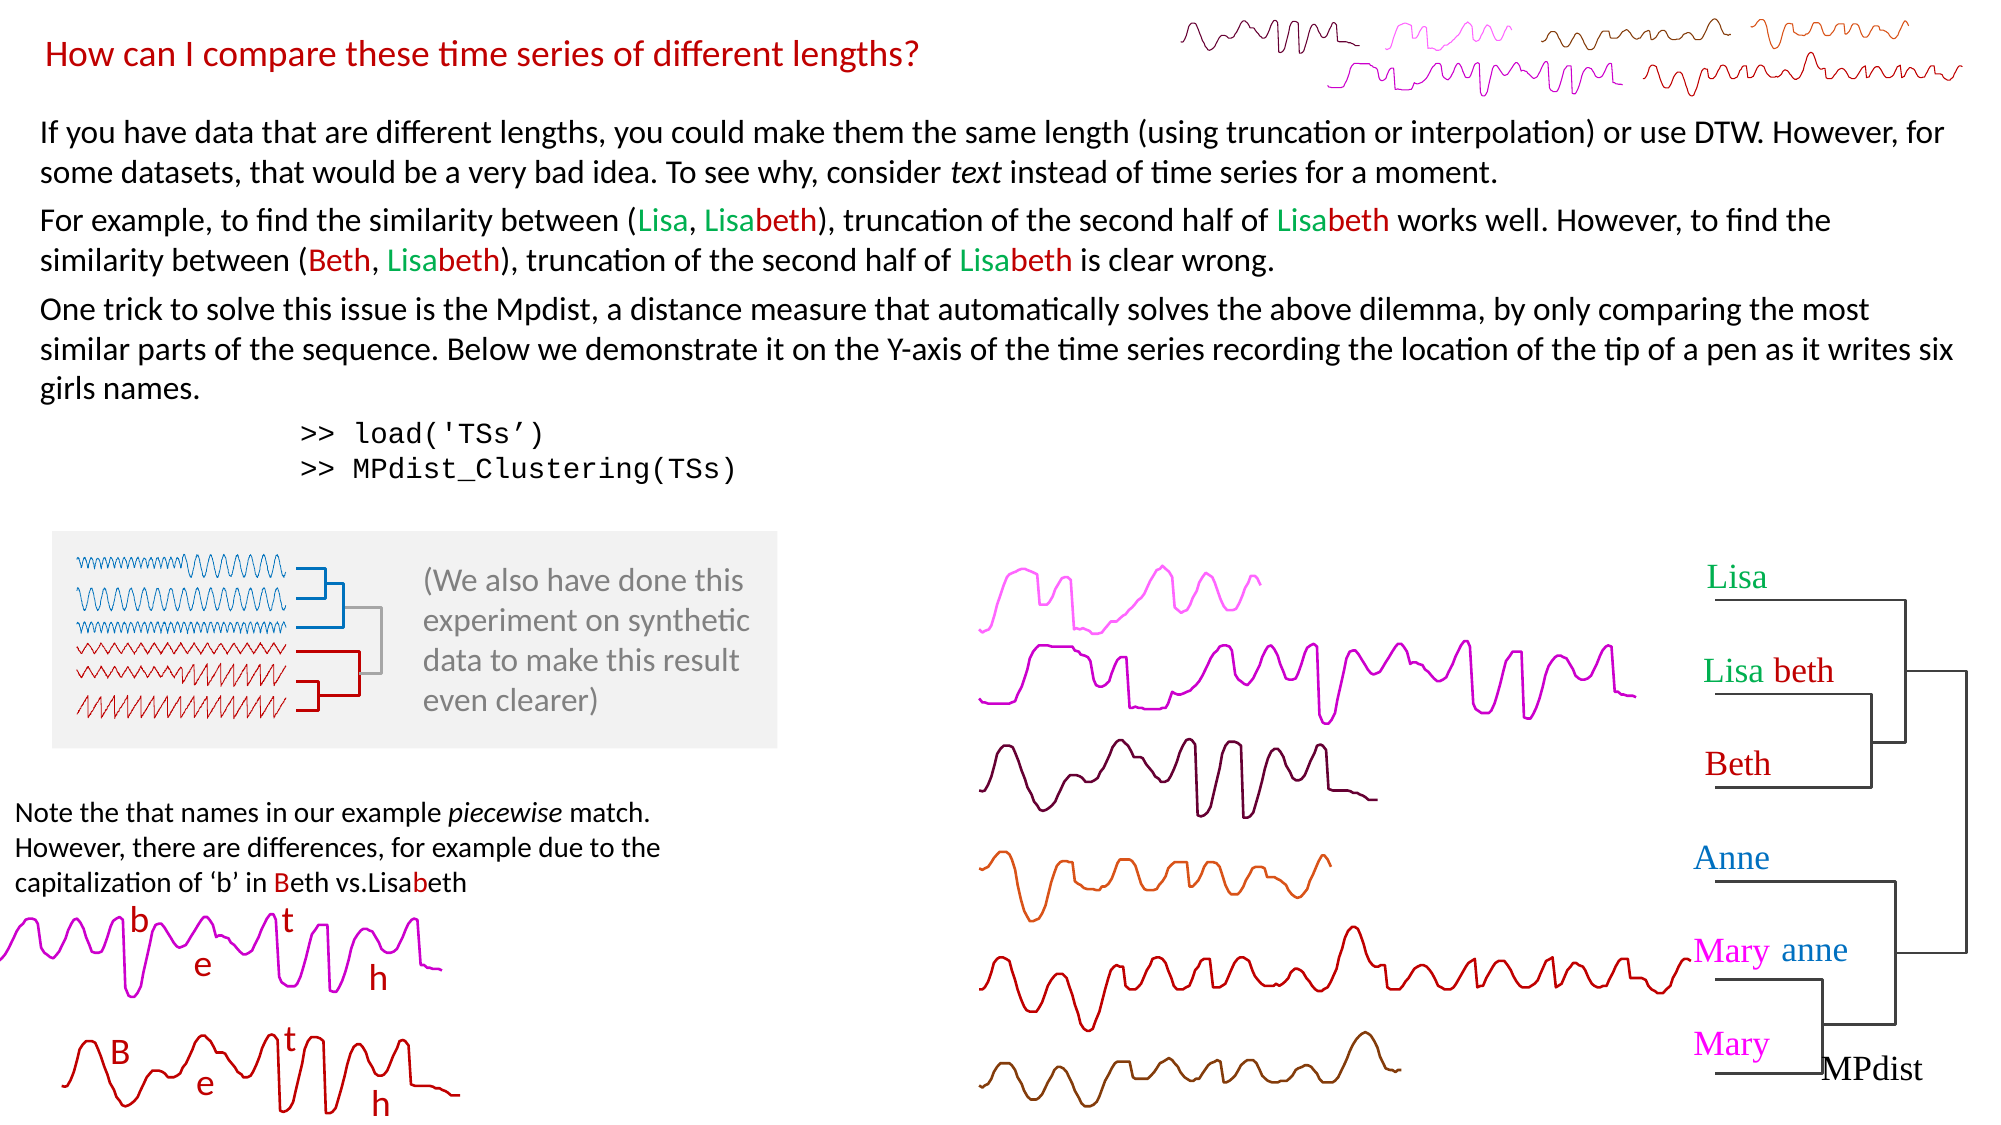

How can I compare these time series of different lengths?

If you have data that are different lengths, you could make them the same length (using truncation or interpolation) or use DTW. However, for some datasets, that would be a very bad idea. To see why, consider text instead of time series for a moment.
For example, to find the similarity between (Lisa, Lisabeth), truncation of the second half of Lisabeth works well. However, to find the similarity between (Beth, Lisabeth), truncation of the second half of Lisabeth is clear wrong.
One trick to solve this issue is the Mpdist, a distance measure that automatically solves the above dilemma, by only comparing the most similar parts of the sequence. Below we demonstrate it on the Y-axis of the time series recording the location of the tip of a pen as it writes six girls names.
  >> load('TSs’)
  >> MPdist_Clustering(TSs)

(We also have done this experiment on synthetic data to make this result even clearer)
Lisa

Lisa
beth

Beth
Anne

anne
Mary

Mary
MPdist

Note the that names in our example piecewise match.
However, there are differences, for example due to the capitalization of ‘b’ in Beth vs.Lisabeth

b
t

e
h
t
B

e
h